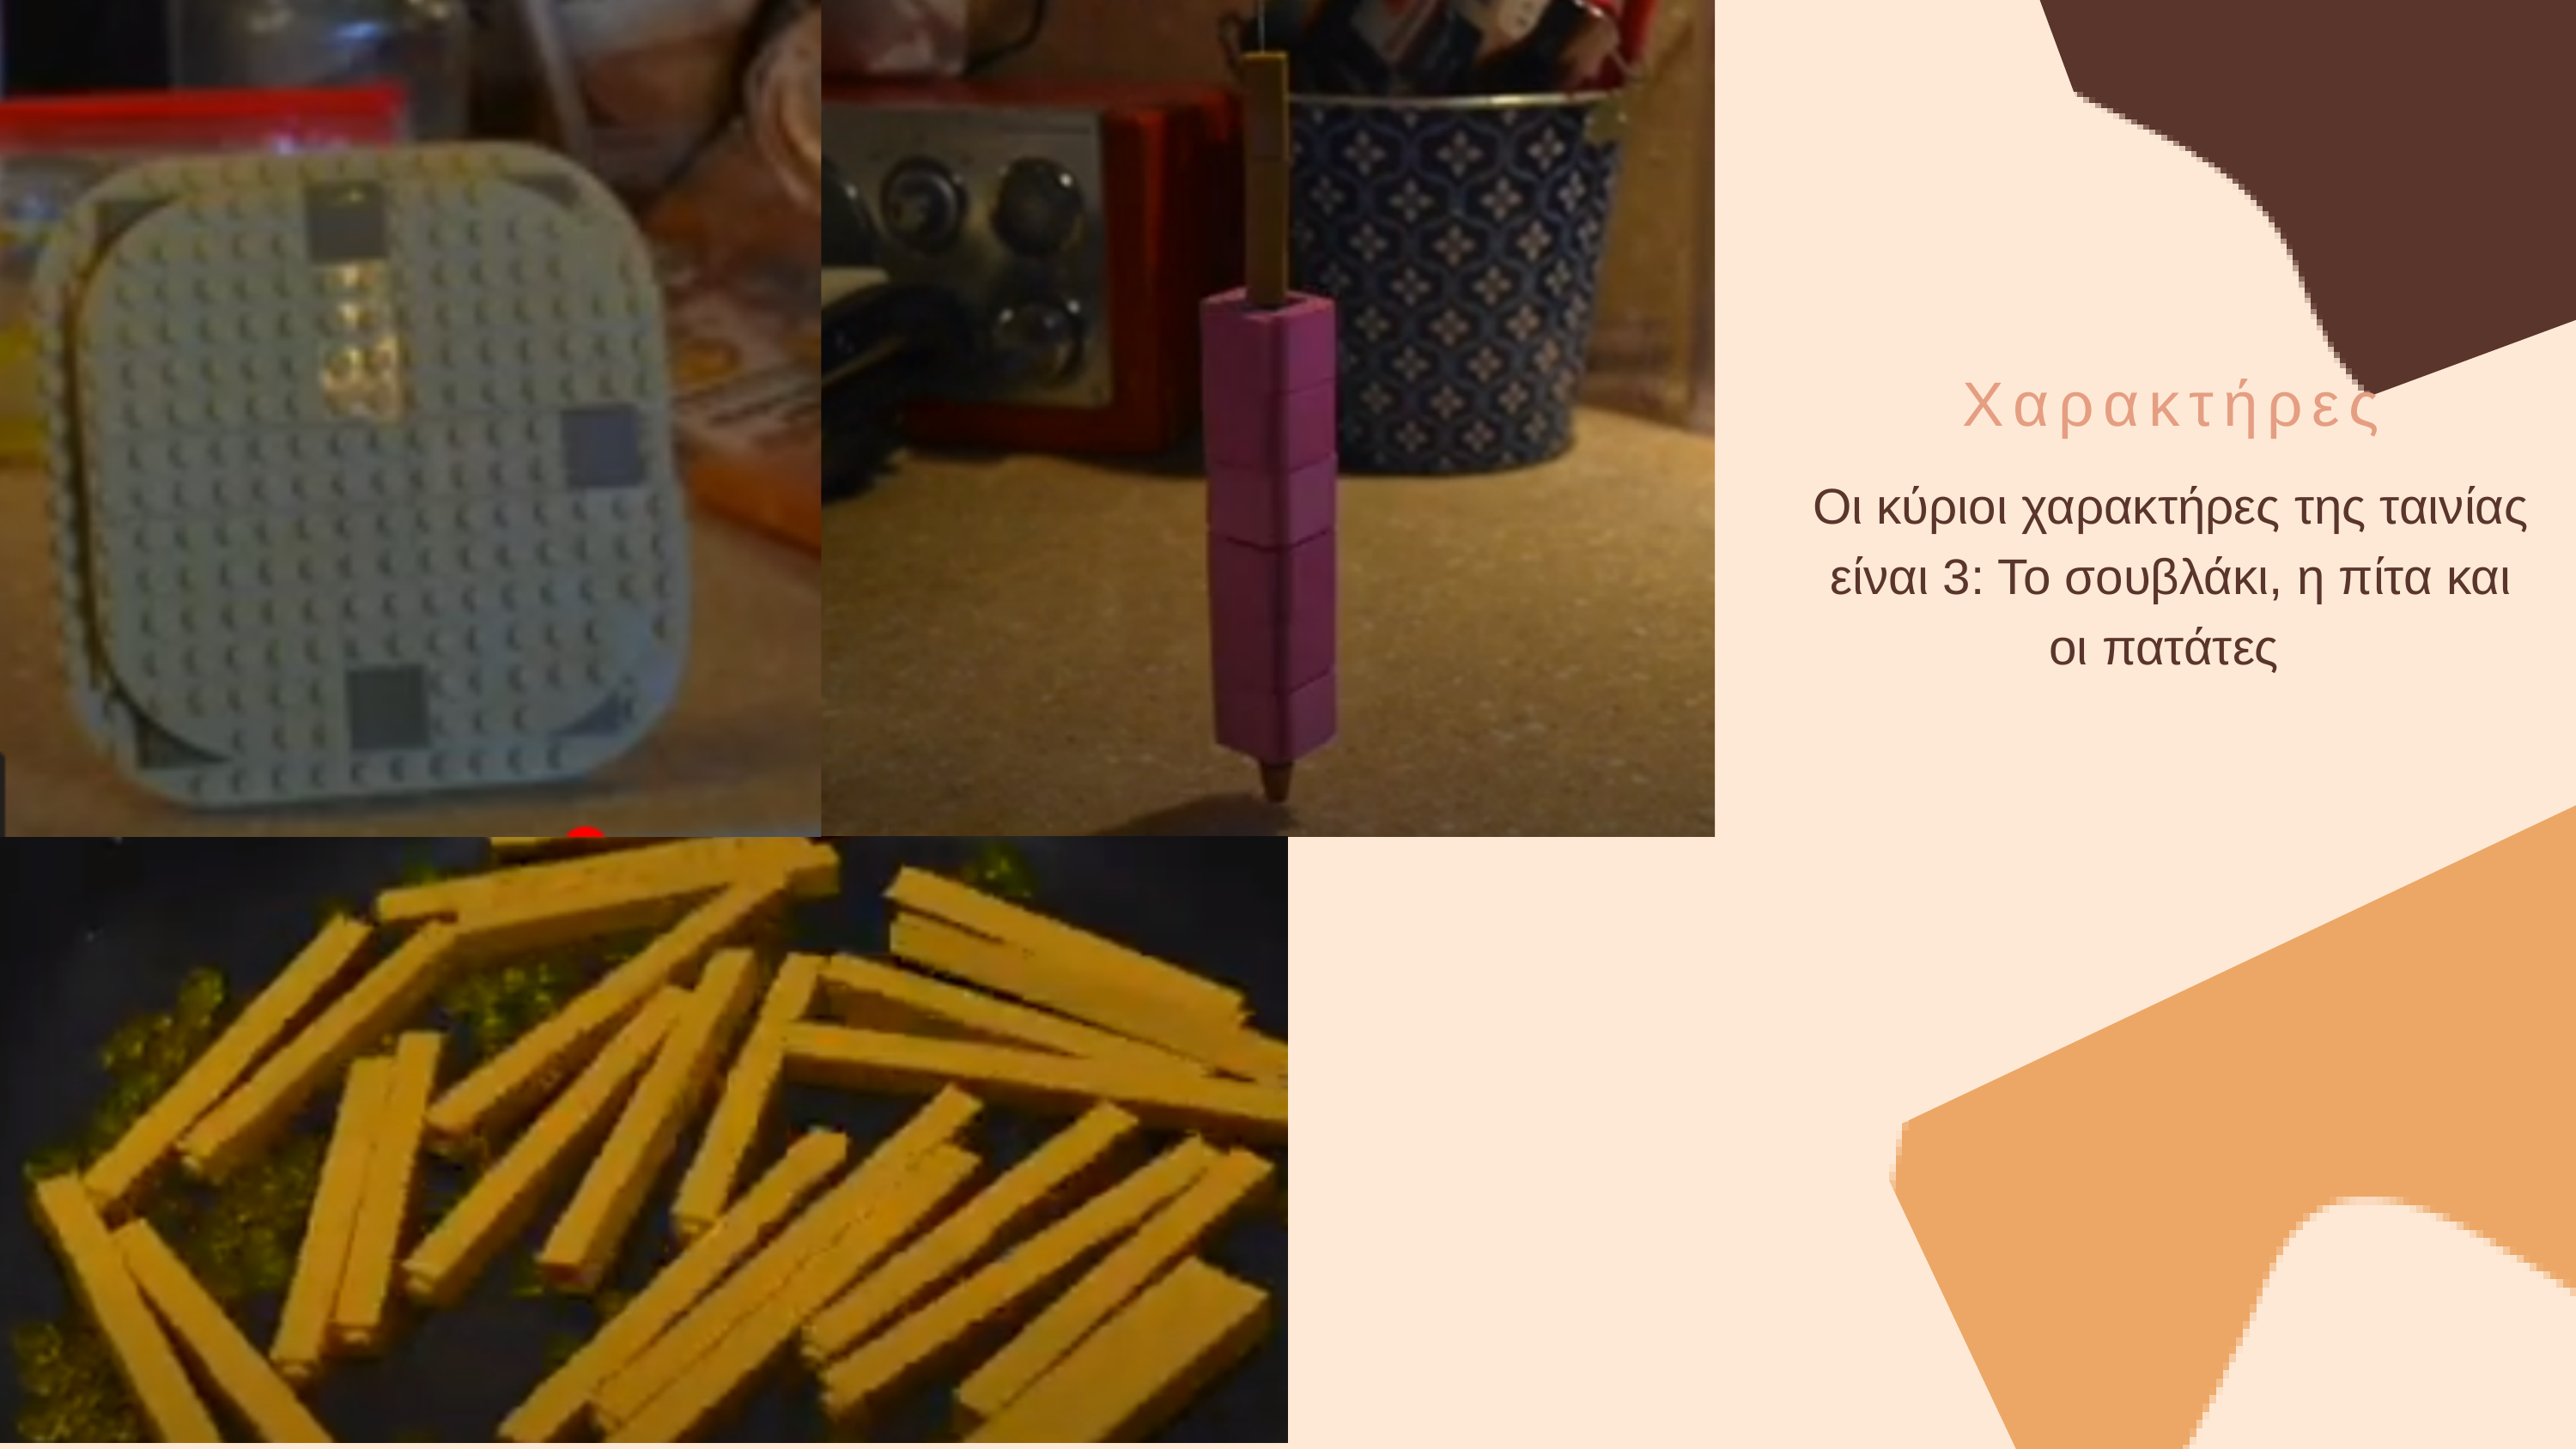

Χαρακτήρες
Οι κύριοι χαρακτήρες της ταινίας είναι 3: Το σουβλάκι, η πίτα και οι πατάτες